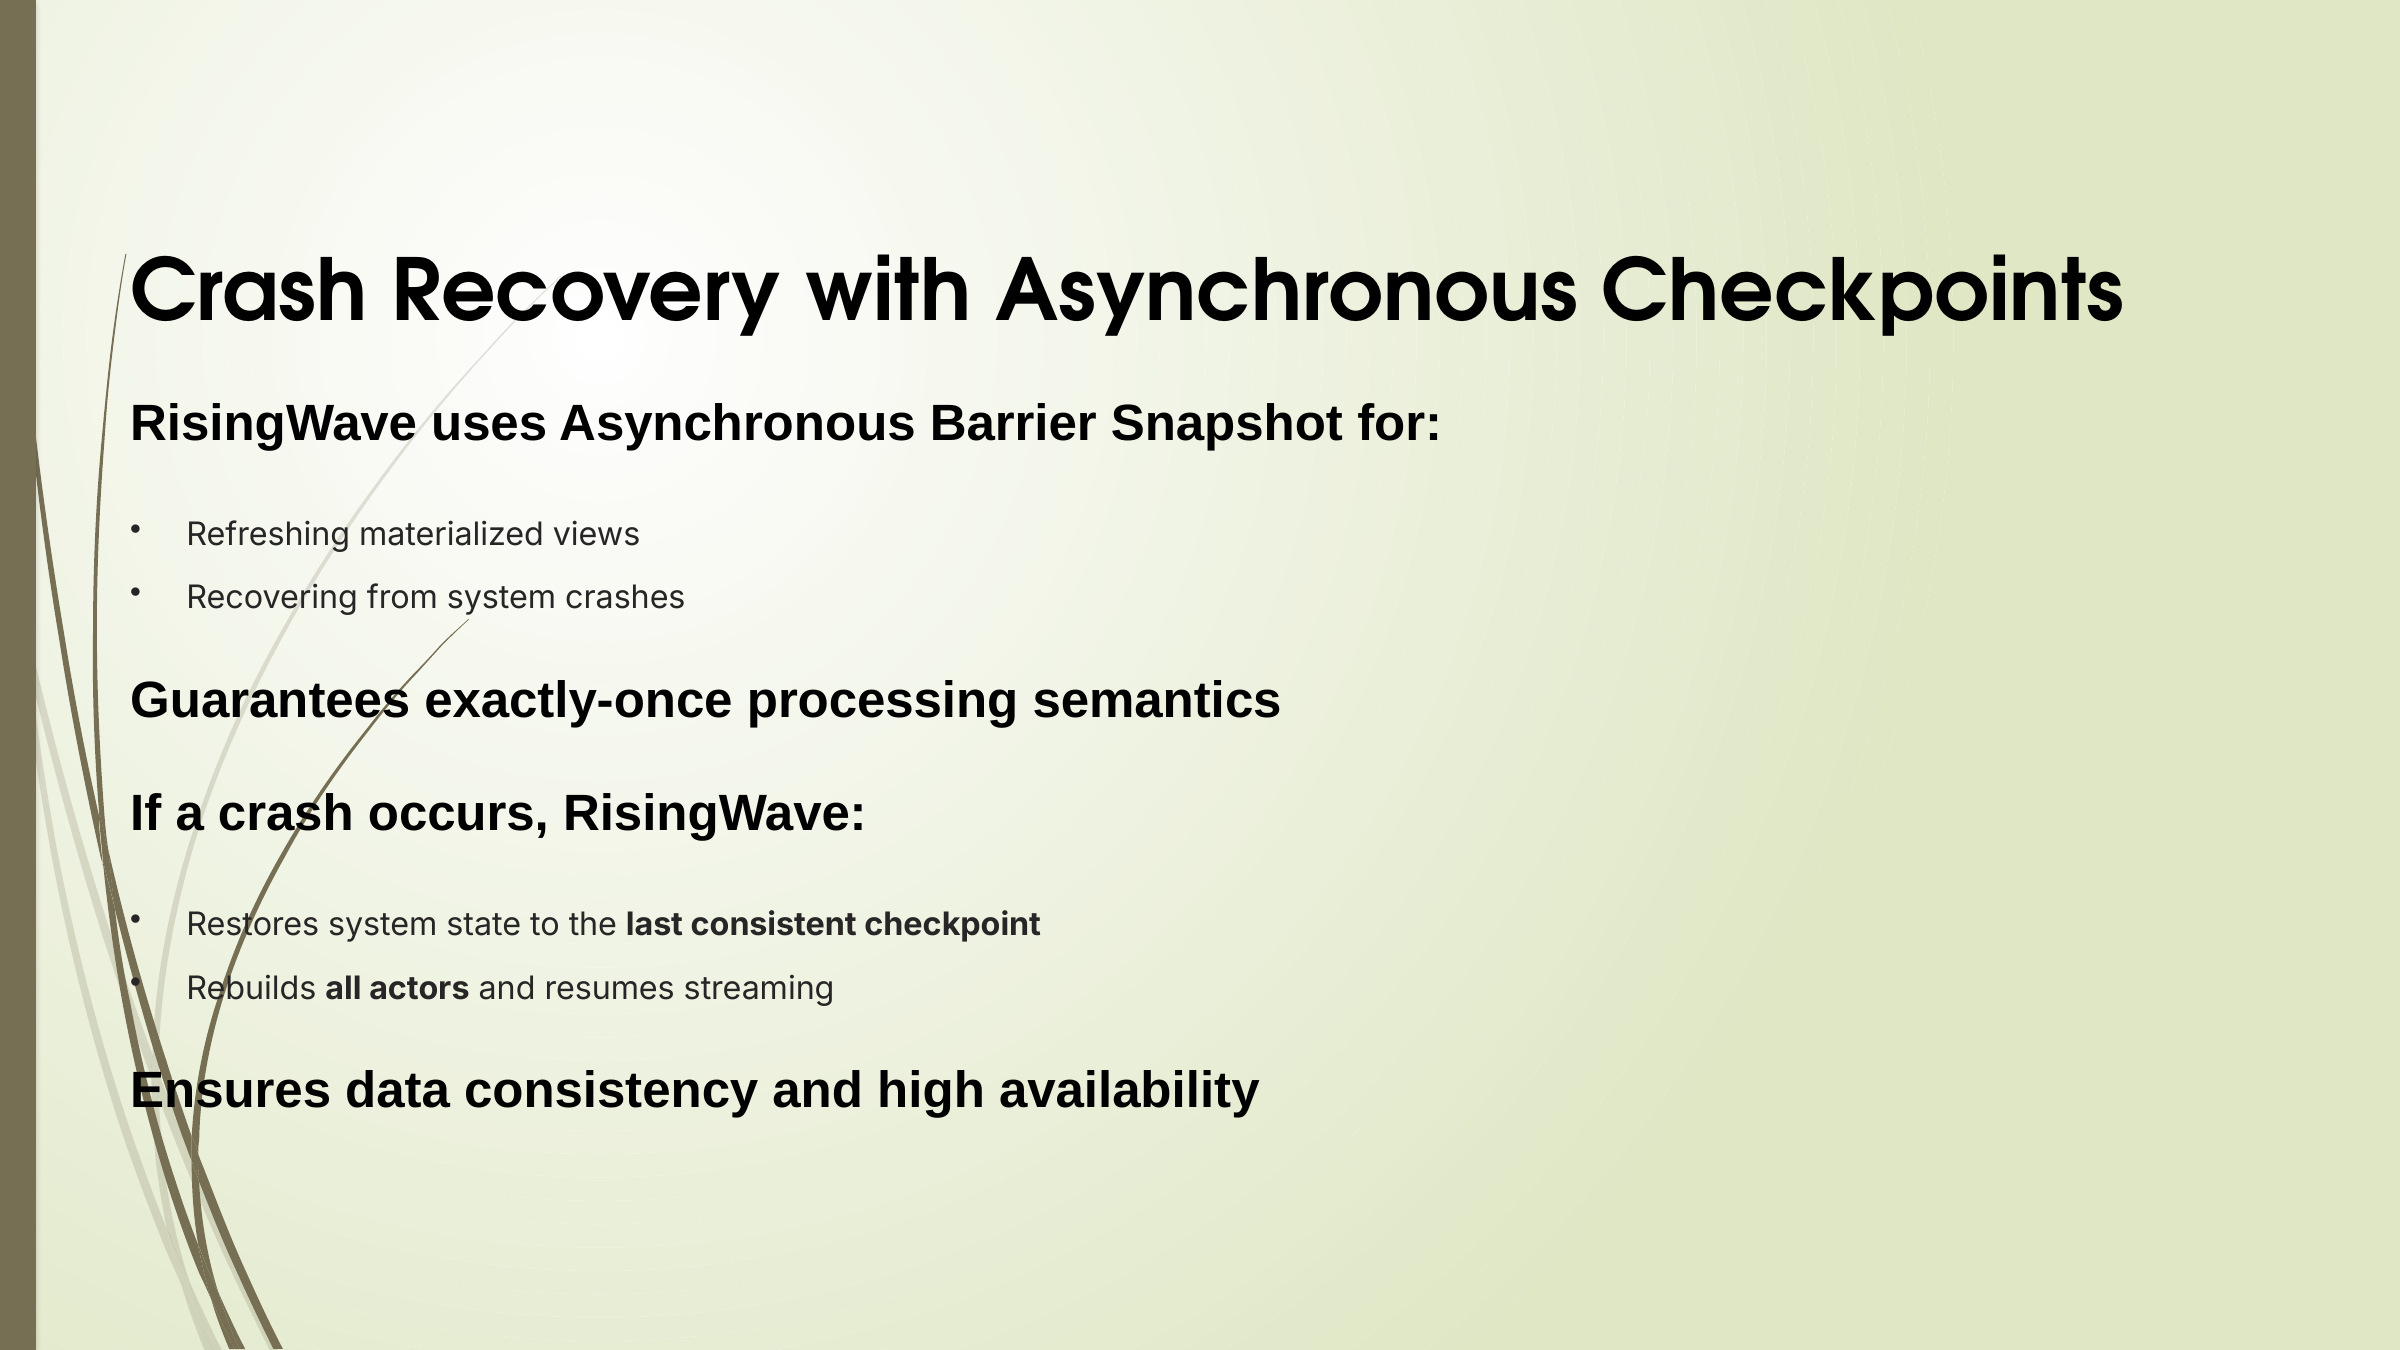

Crash Recovery with Asynchronous Checkpoints
RisingWave uses Asynchronous Barrier Snapshot for:
Refreshing materialized views
Recovering from system crashes
Guarantees exactly-once processing semantics
If a crash occurs, RisingWave:
Restores system state to the last consistent checkpoint
Rebuilds all actors and resumes streaming
Ensures data consistency and high availability